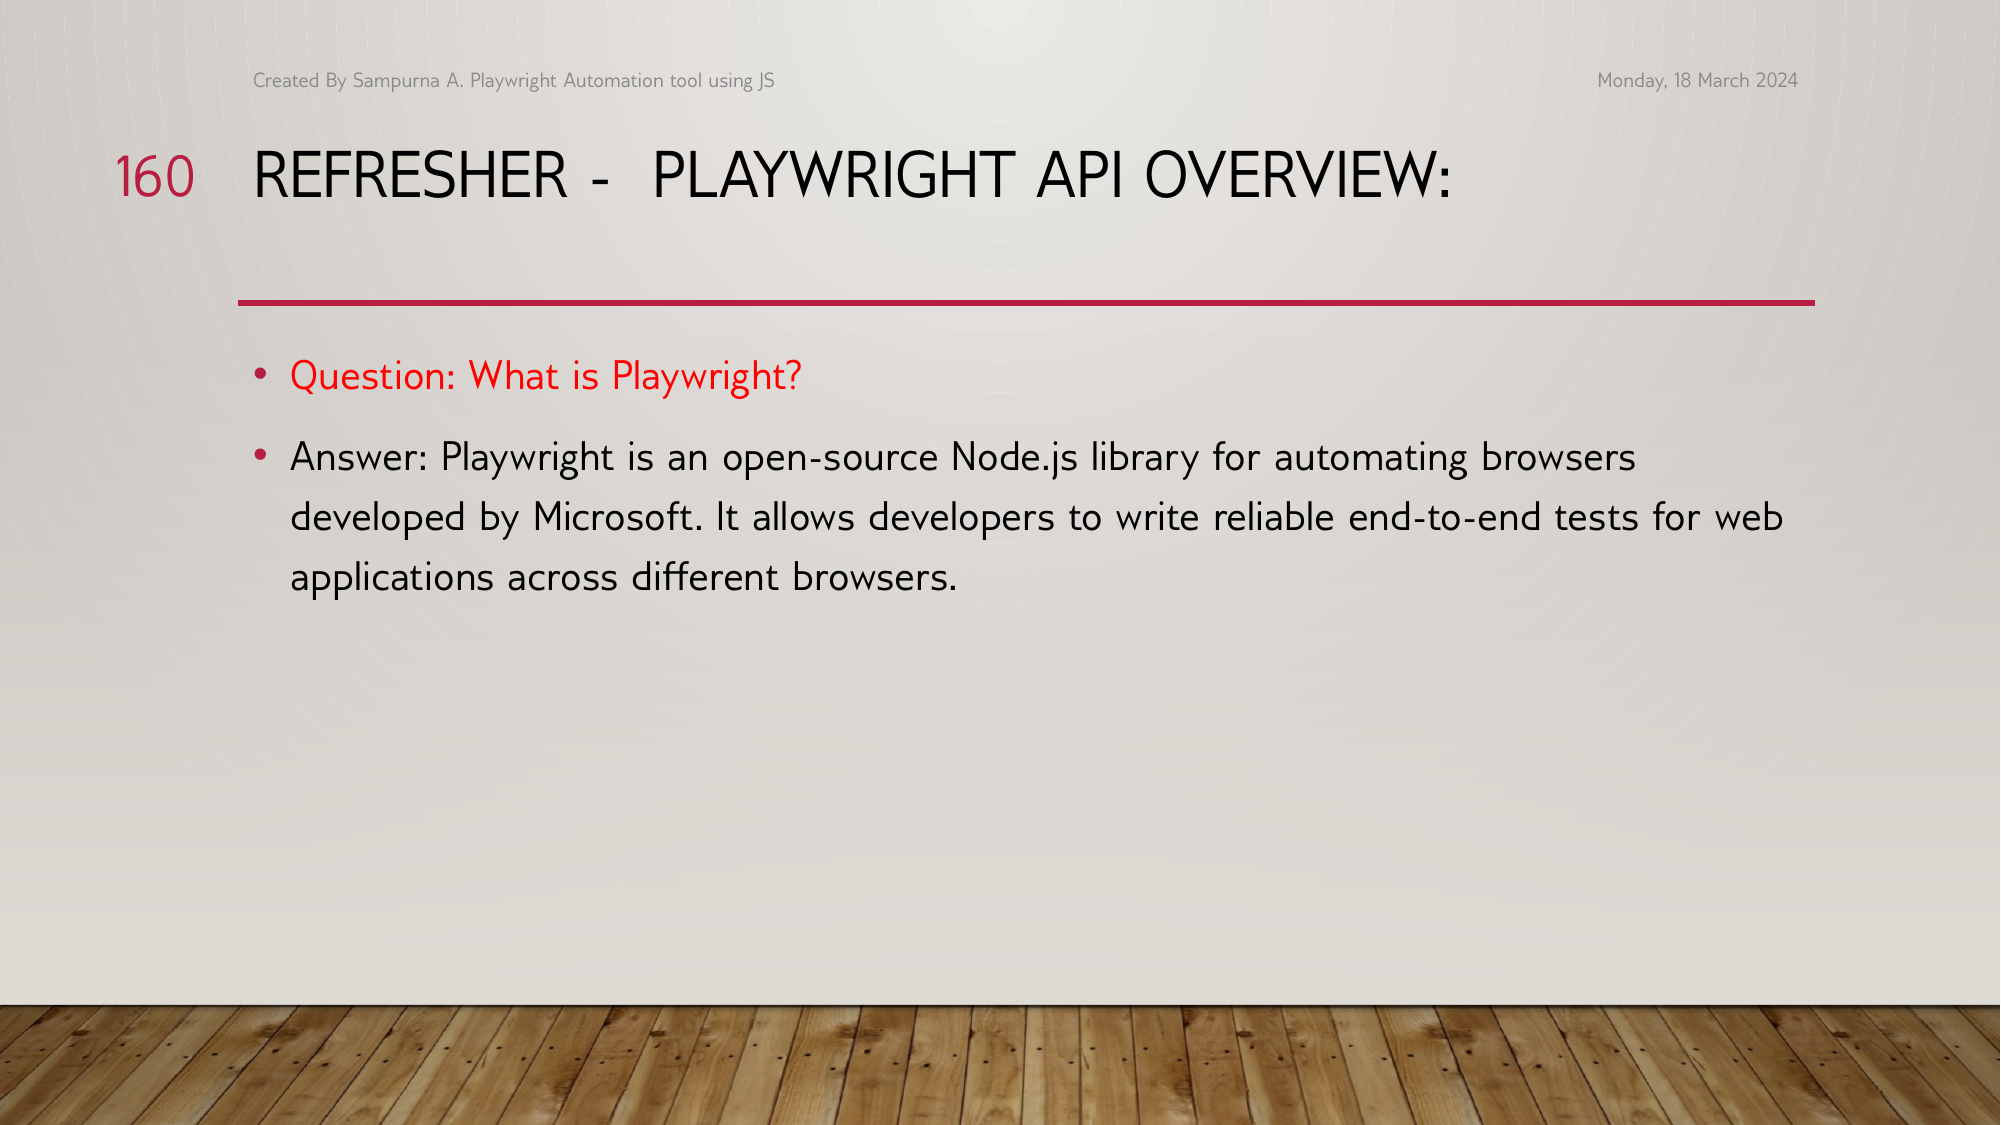

Created By Sampurna A. Playwright Automation tool using JS
Monday, 18 March 2024
160
# Refresher -  Playwright API Overview:
Question: What is Playwright?
Answer: Playwright is an open-source Node.js library for automating browsers developed by Microsoft. It allows developers to write reliable end-to-end tests for web applications across different browsers.